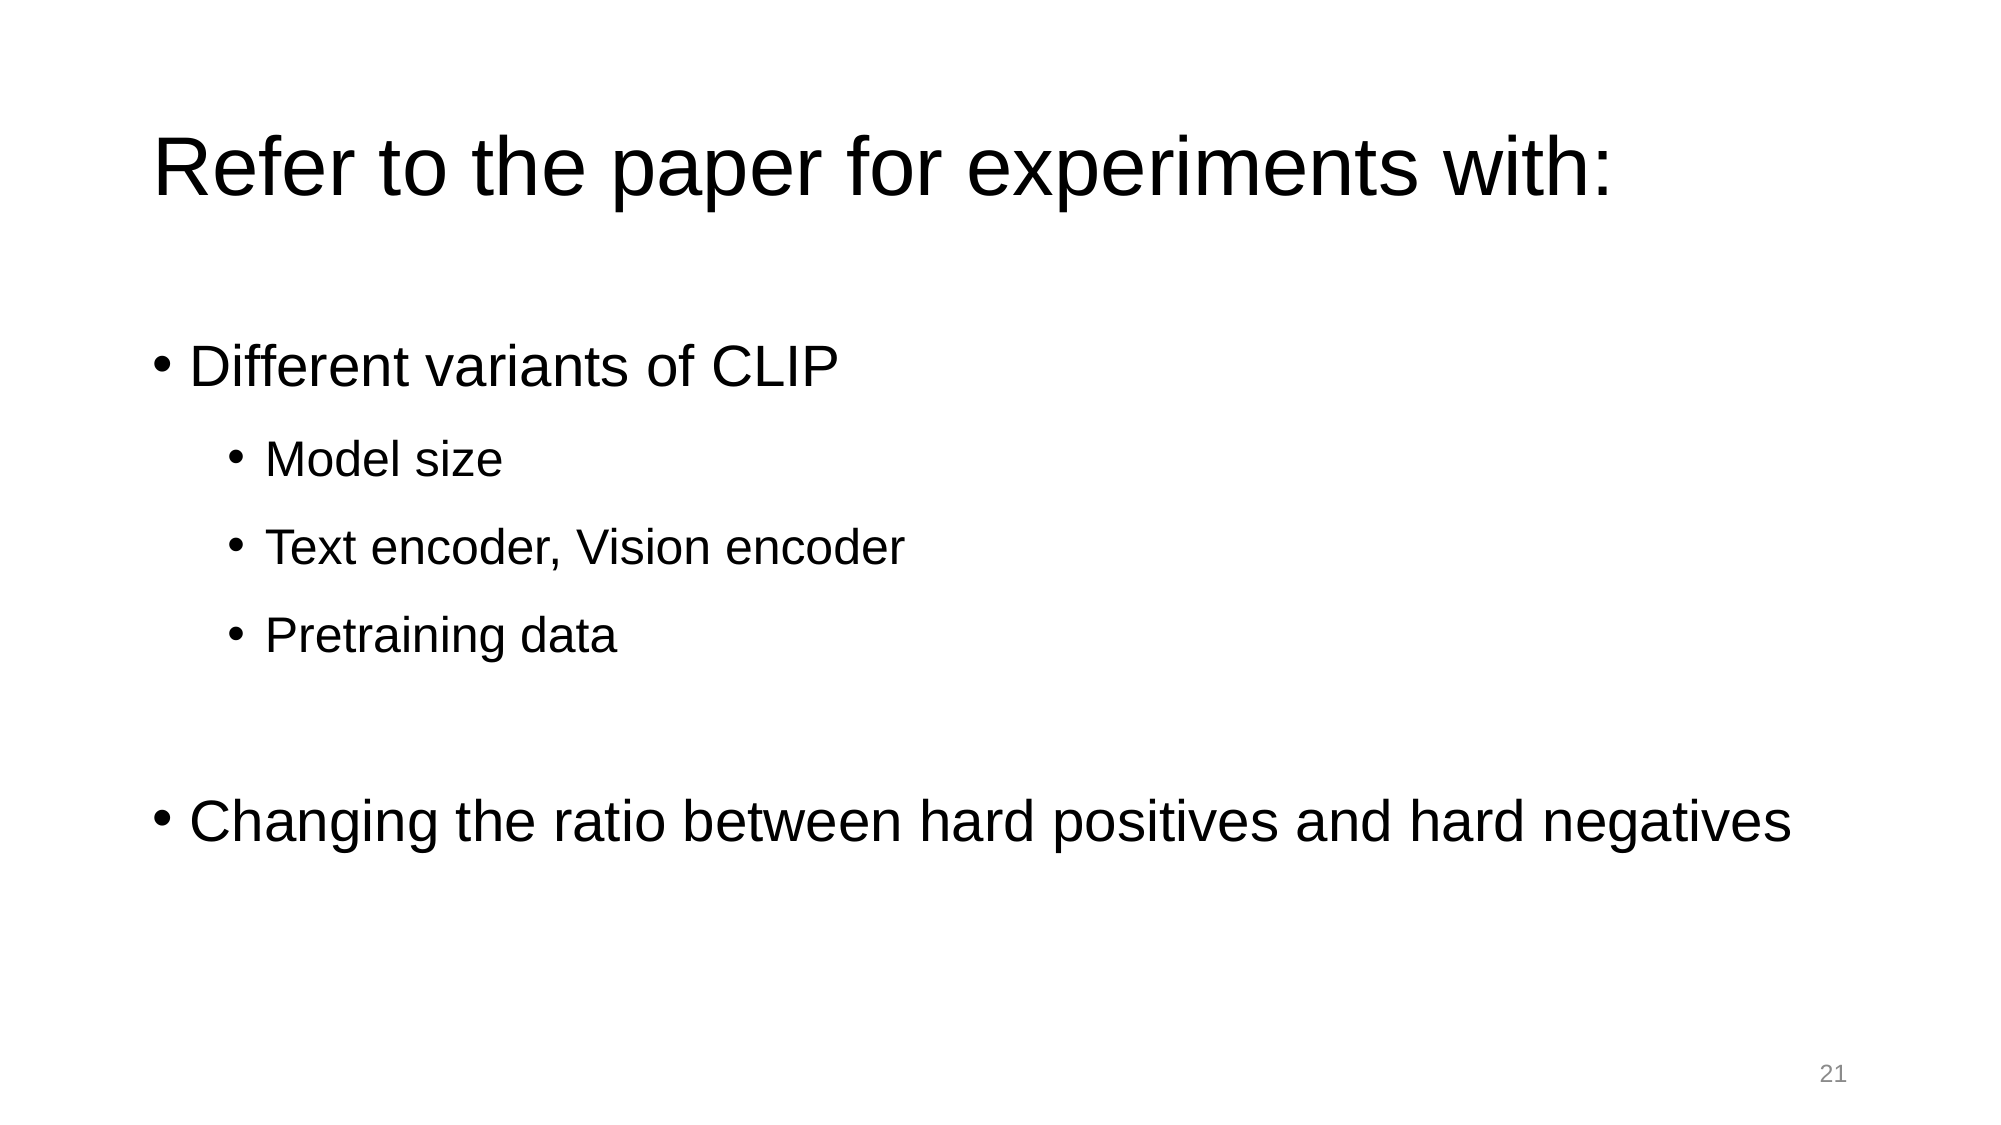

# Refer to the paper for experiments with:
Different variants of CLIP
Model size
Text encoder, Vision encoder
Pretraining data
Changing the ratio between hard positives and hard negatives

21